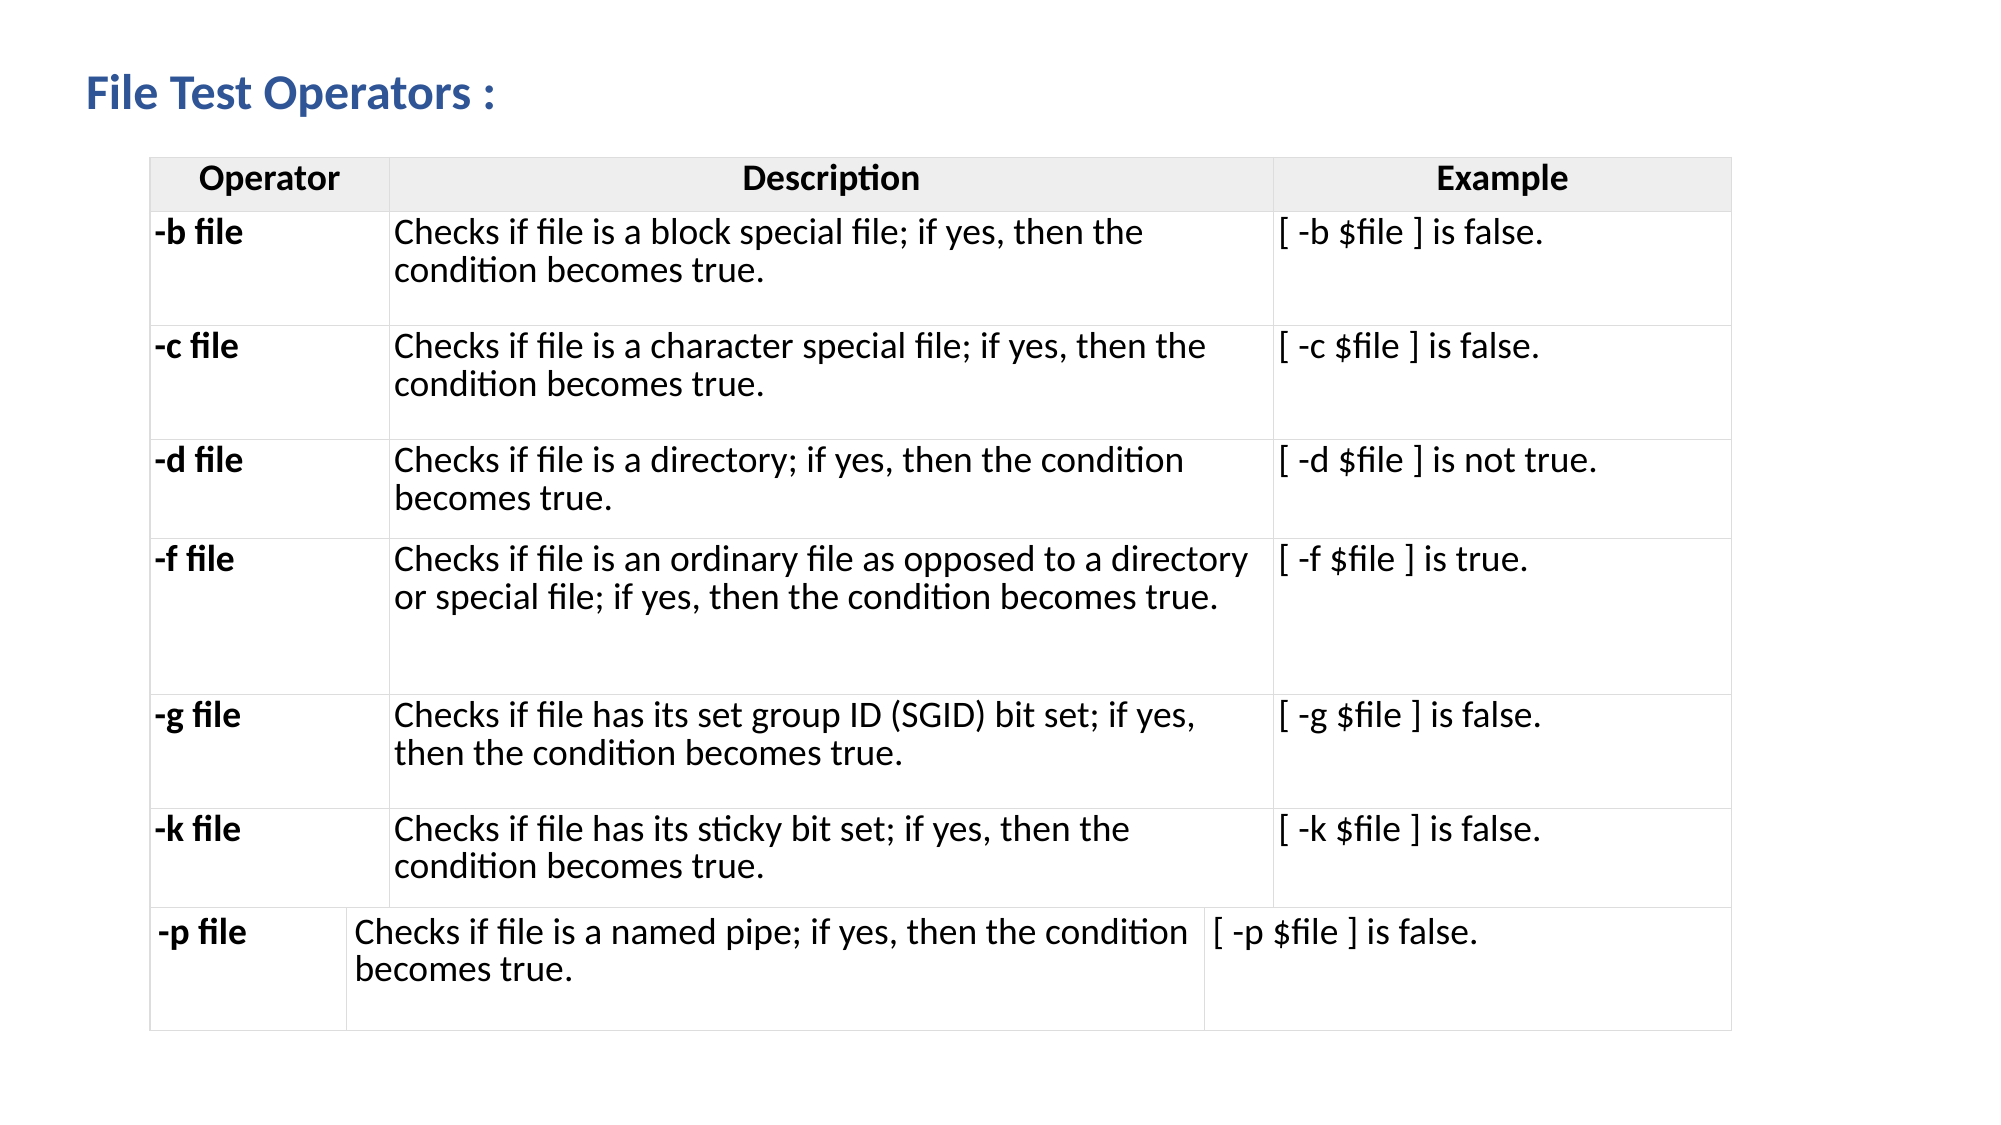

File Test Operators :
| Operator | Description | Example |
| --- | --- | --- |
| -b file | Checks if file is a block special file; if yes, then the condition becomes true. | [ -b $file ] is false. |
| -c file | Checks if file is a character special file; if yes, then the condition becomes true. | [ -c $file ] is false. |
| -d file | Checks if file is a directory; if yes, then the condition becomes true. | [ -d $file ] is not true. |
| -f file | Checks if file is an ordinary file as opposed to a directory or special file; if yes, then the condition becomes true. | [ -f $file ] is true. |
| -g file | Checks if file has its set group ID (SGID) bit set; if yes, then the condition becomes true. | [ -g $file ] is false. |
| -k file | Checks if file has its sticky bit set; if yes, then the condition becomes true. | [ -k $file ] is false. |
| -p file | Checks if file is a named pipe; if yes, then the condition becomes true. | [ -p $file ] is false. |
| --- | --- | --- |